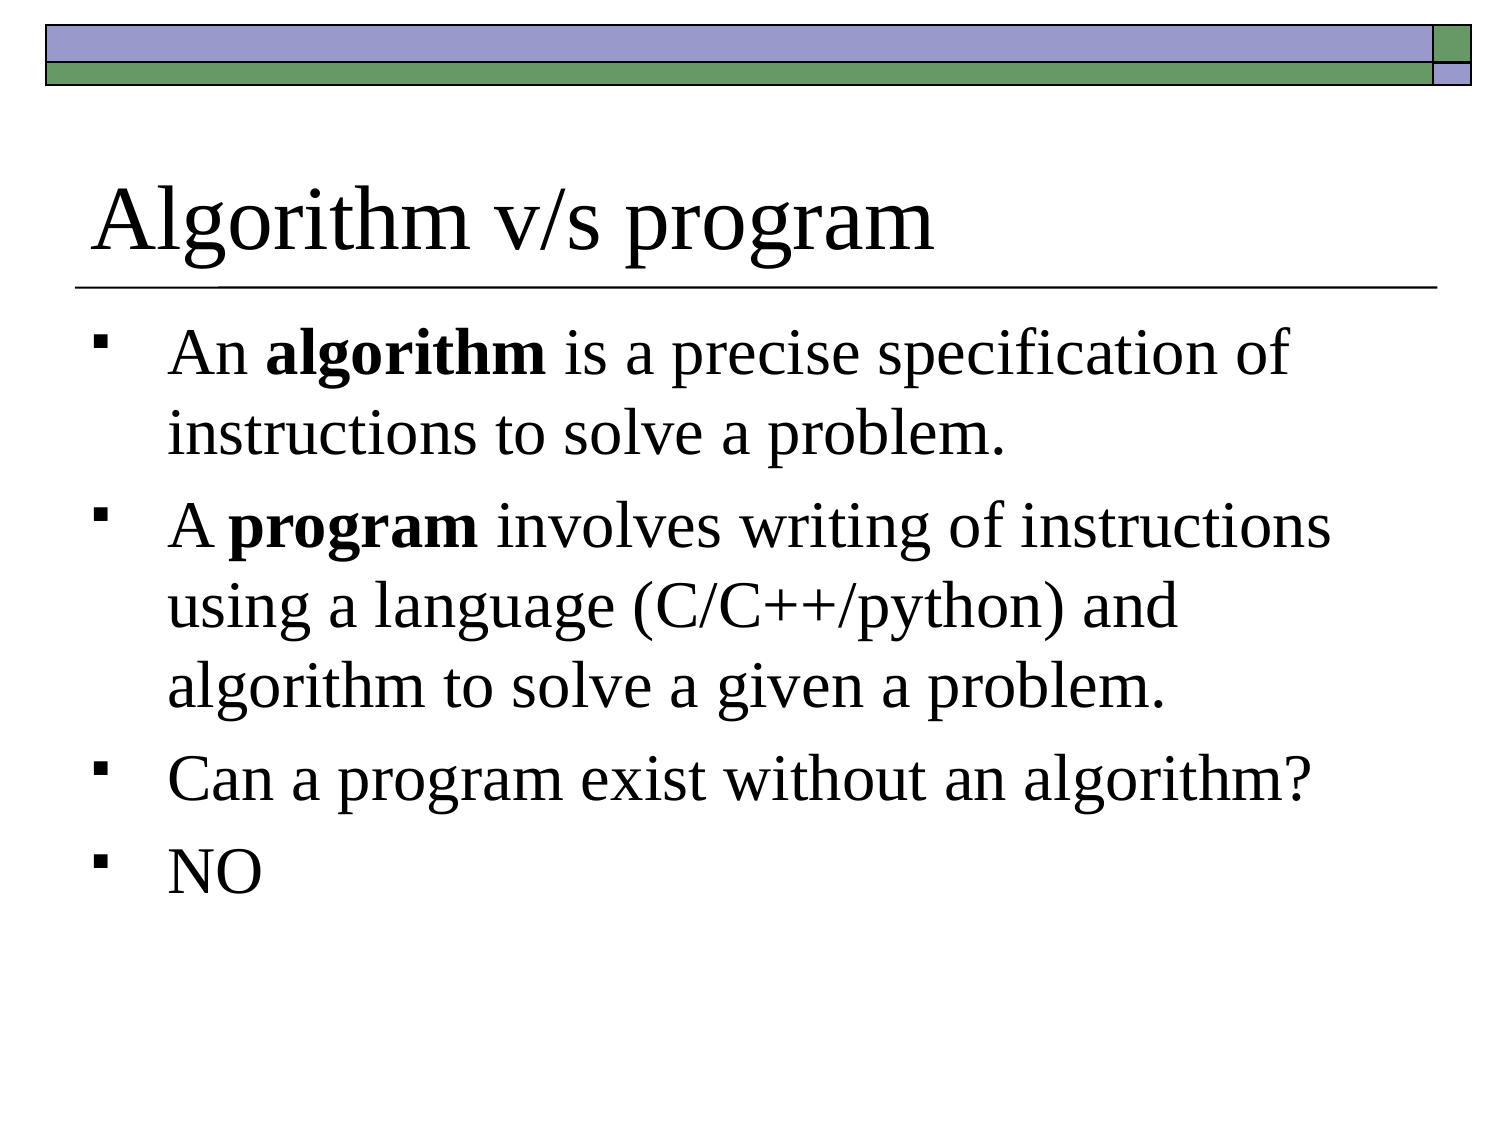

# Algorithm v/s program
An algorithm is a precise specification of instructions to solve a problem.
A program involves writing of instructions using a language (C/C++/python) and algorithm to solve a given a problem.
Can a program exist without an algorithm?
NO